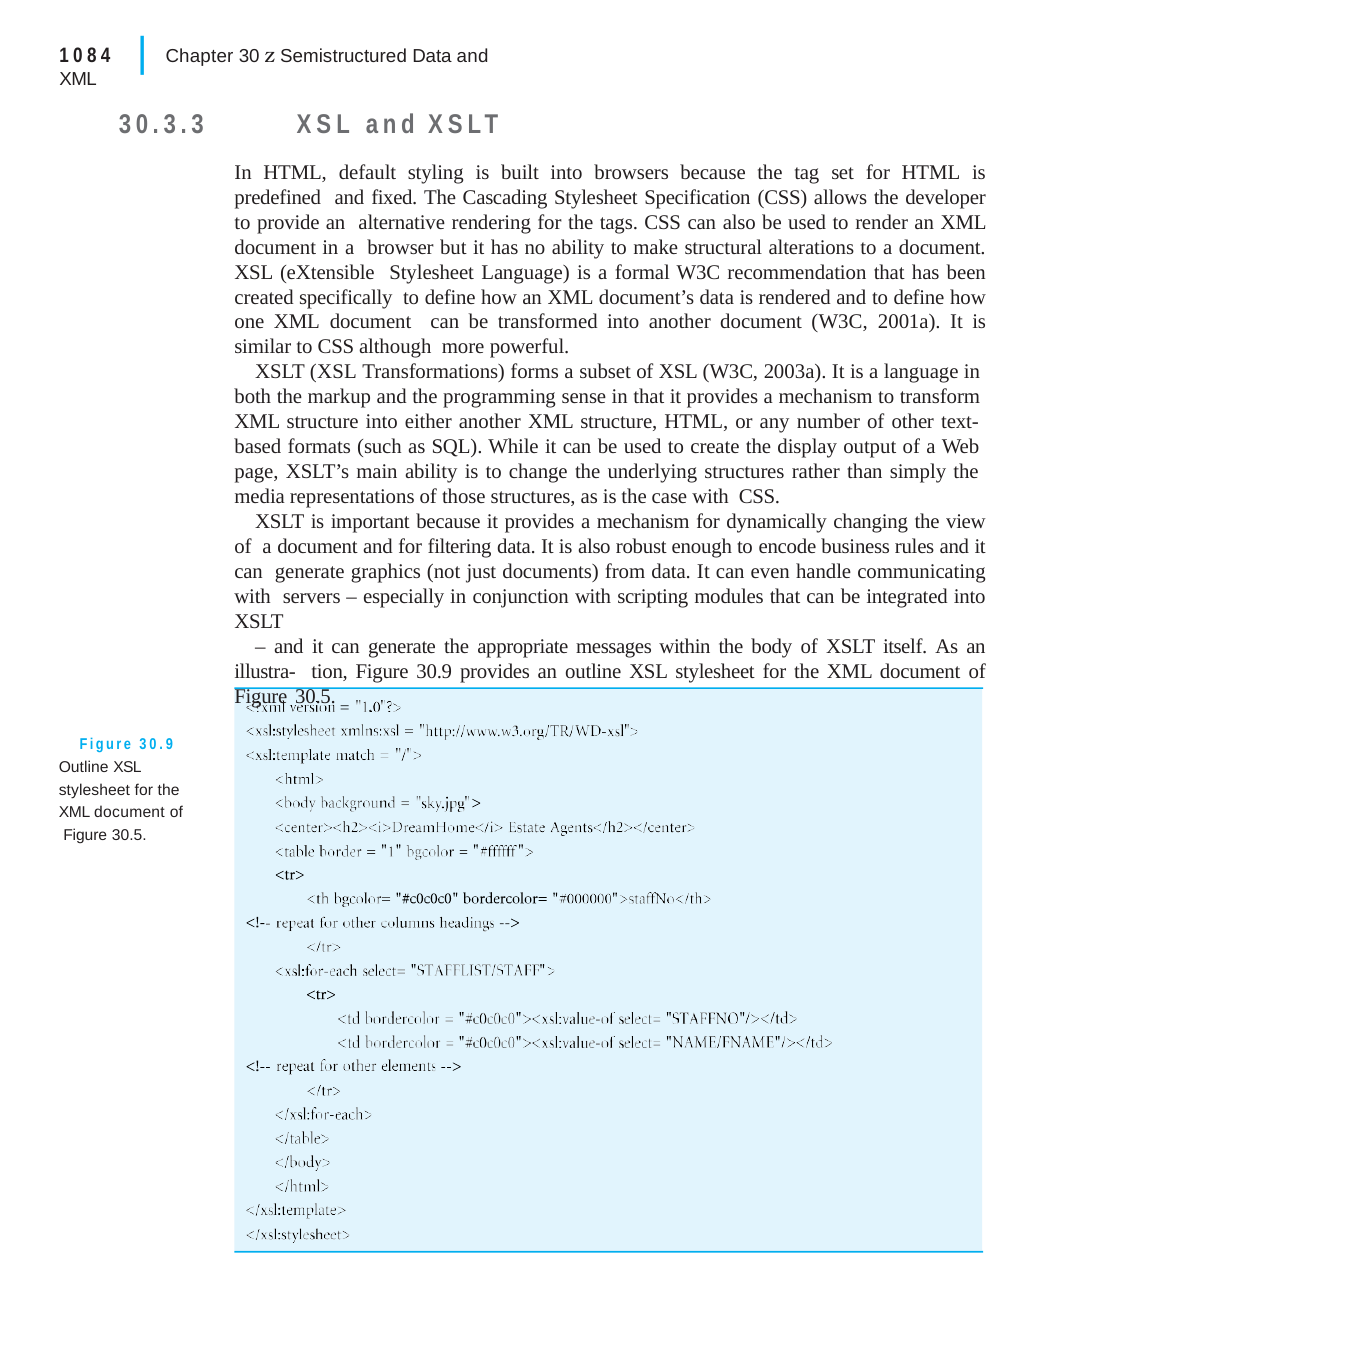

|
1084	Chapter 30 z Semistructured Data and XML
30.3.3	XSL and XSLT
In HTML, default styling is built into browsers because the tag set for HTML is predefined  and fixed. The Cascading Stylesheet Specification (CSS) allows the developer to provide an  alternative rendering for the tags. CSS can also be used to render an XML document in a  browser but it has no ability to make structural alterations to a document. XSL (eXtensible  Stylesheet Language) is a formal W3C recommendation that has been created specifically  to define how an XML document’s data is rendered and to define how one XML document  can be transformed into another document (W3C, 2001a). It is similar to CSS although  more powerful.
XSLT (XSL Transformations) forms a subset of XSL (W3C, 2003a). It is a language in  both the markup and the programming sense in that it provides a mechanism to transform  XML structure into either another XML structure, HTML, or any number of other text-  based formats (such as SQL). While it can be used to create the display output of a Web  page, XSLT’s main ability is to change the underlying structures rather than simply the  media representations of those structures, as is the case with CSS.
XSLT is important because it provides a mechanism for dynamically changing the view of  a document and for filtering data. It is also robust enough to encode business rules and it can  generate graphics (not just documents) from data. It can even handle communicating with  servers – especially in conjunction with scripting modules that can be integrated into XSLT
– and it can generate the appropriate messages within the body of XSLT itself. As an illustra-  tion, Figure 30.9 provides an outline XSL stylesheet for the XML document of Figure 30.5.

Figure 30.9  Outline XSL  stylesheet for the  XML document of  Figure 30.5.